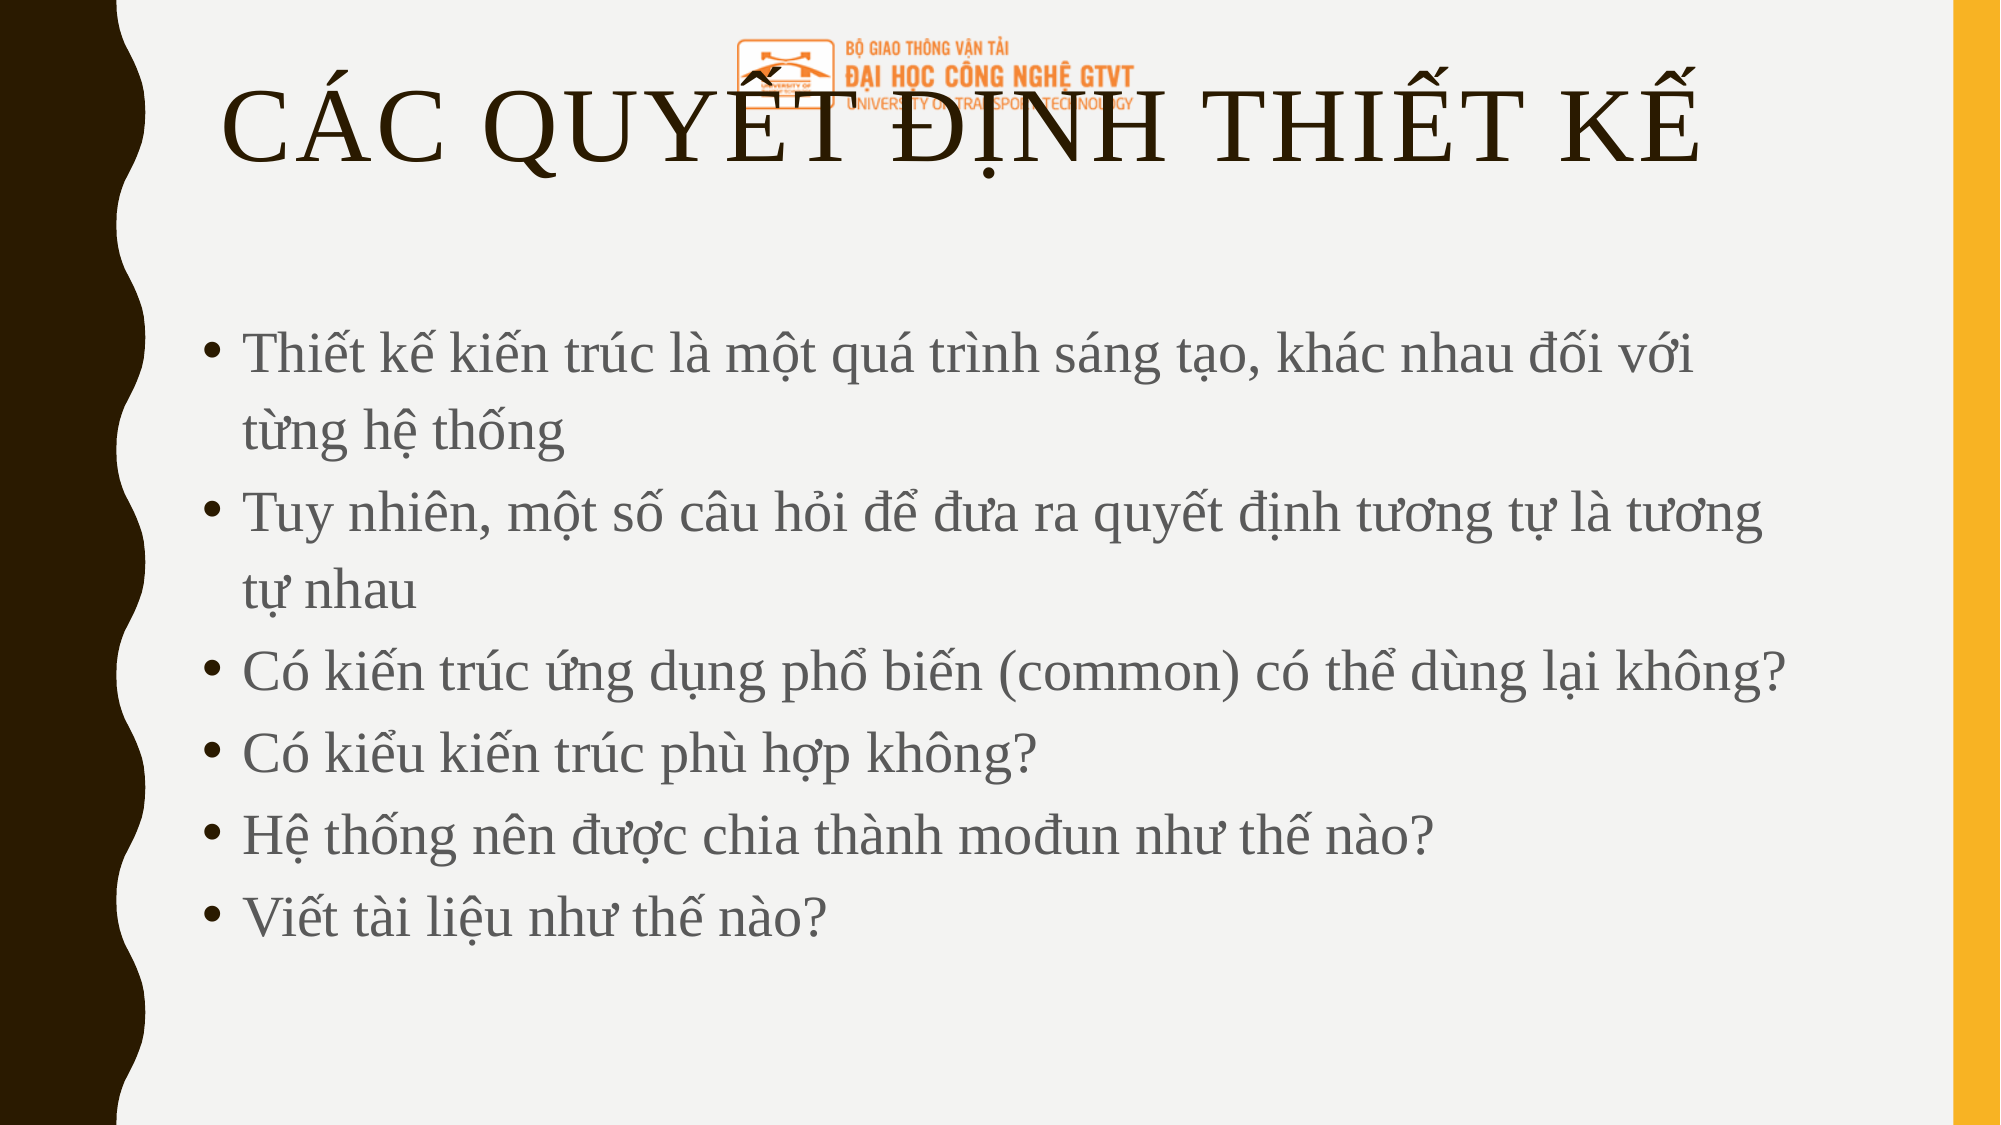

# Các quyết định thiết kế
Thiết kế kiến trúc là một quá trình sáng tạo, khác nhau đối với từng hệ thống
Tuy nhiên, một số câu hỏi để đưa ra quyết định tương tự là tương tự nhau
Có kiến trúc ứng dụng phổ biến (common) có thể dùng lại không?
Có kiểu kiến trúc phù hợp không?
Hệ thống nên được chia thành mođun như thế nào?
Viết tài liệu như thế nào?